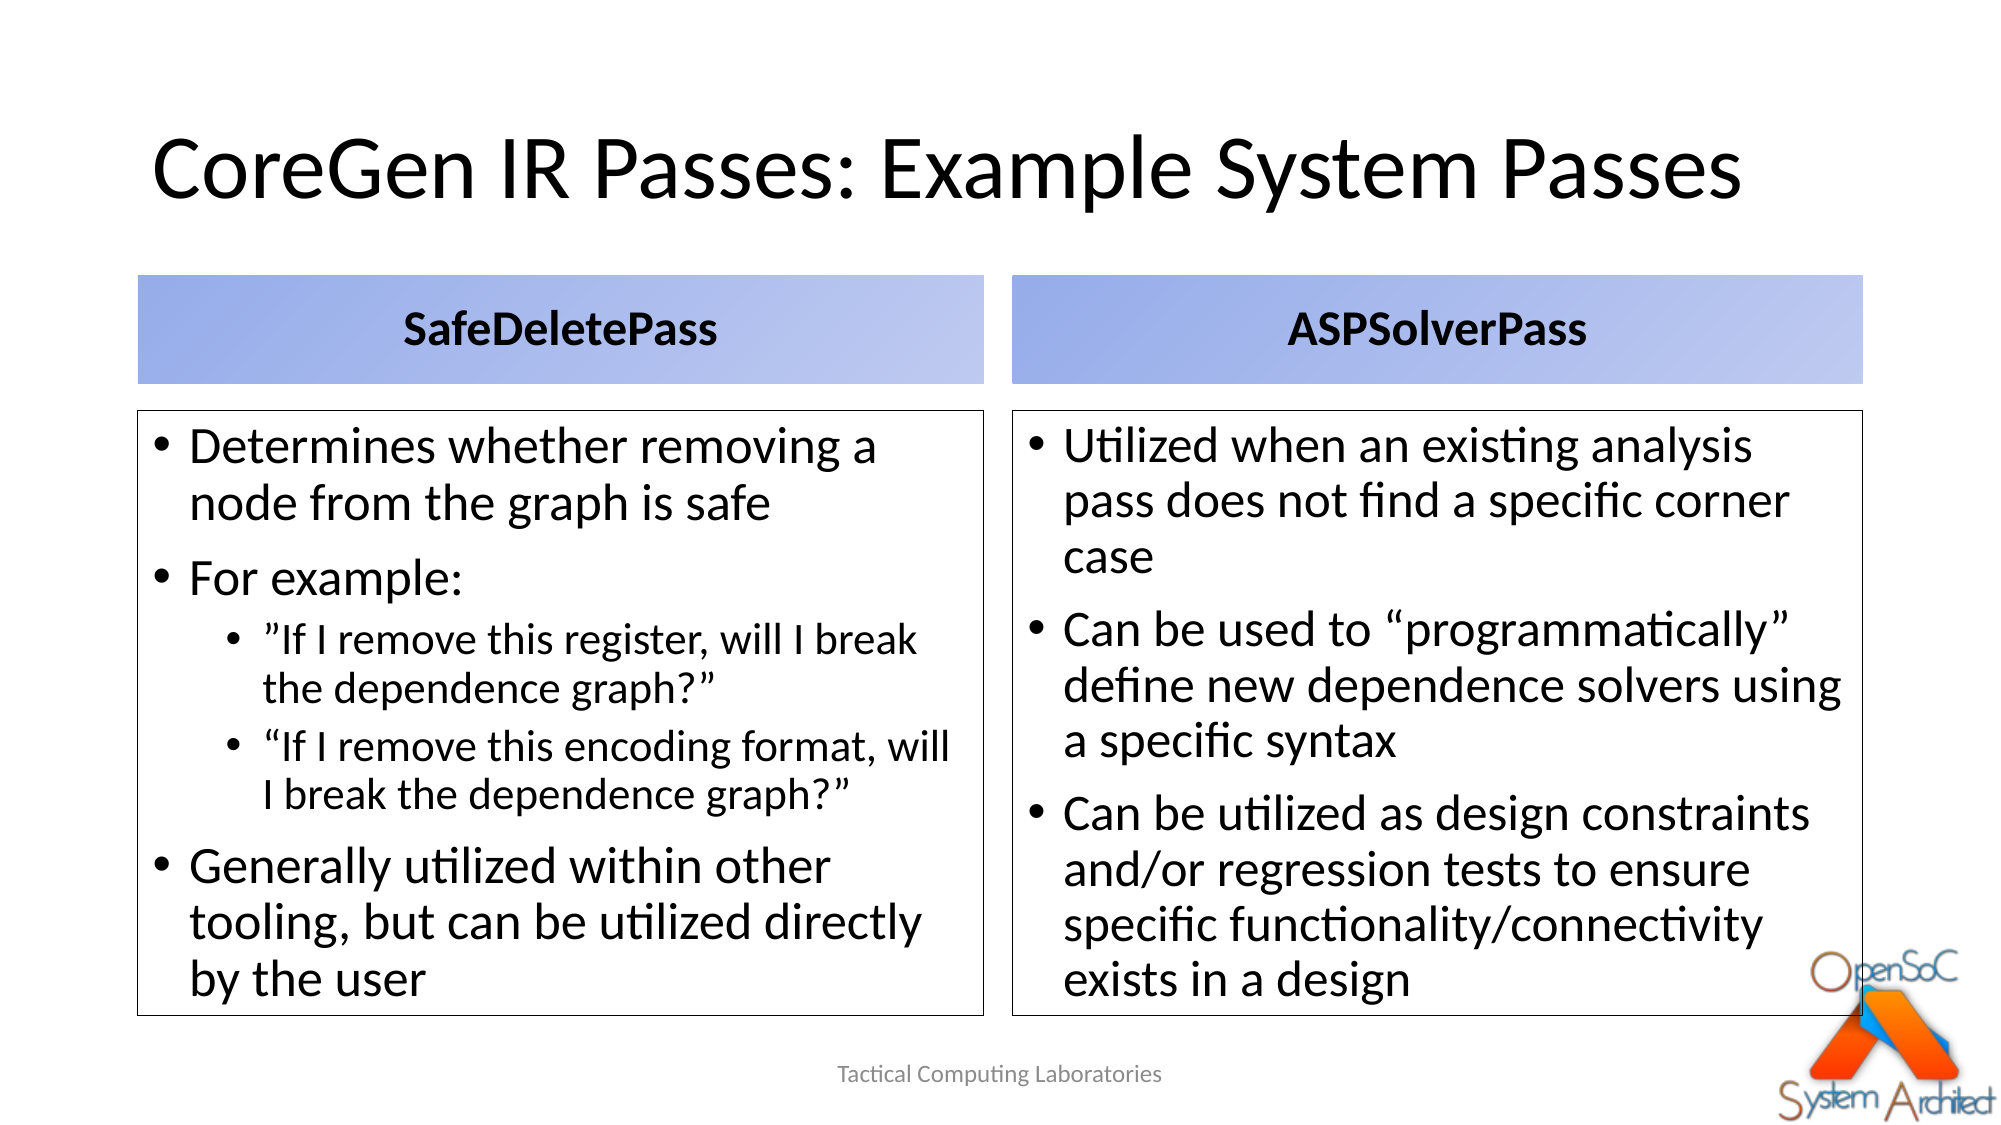

# CoreGen IR Passes: Example System Passes
SafeDeletePass
ASPSolverPass
Determines whether removing a node from the graph is safe
For example:
”If I remove this register, will I break the dependence graph?”
“If I remove this encoding format, will I break the dependence graph?”
Generally utilized within other tooling, but can be utilized directly by the user

Utilized when an existing analysis pass does not find a specific corner case
Can be used to “programmatically” define new dependence solvers using a specific syntax
Can be utilized as design constraints and/or regression tests to ensure specific functionality/connectivity exists in a design
Tactical Computing Laboratories